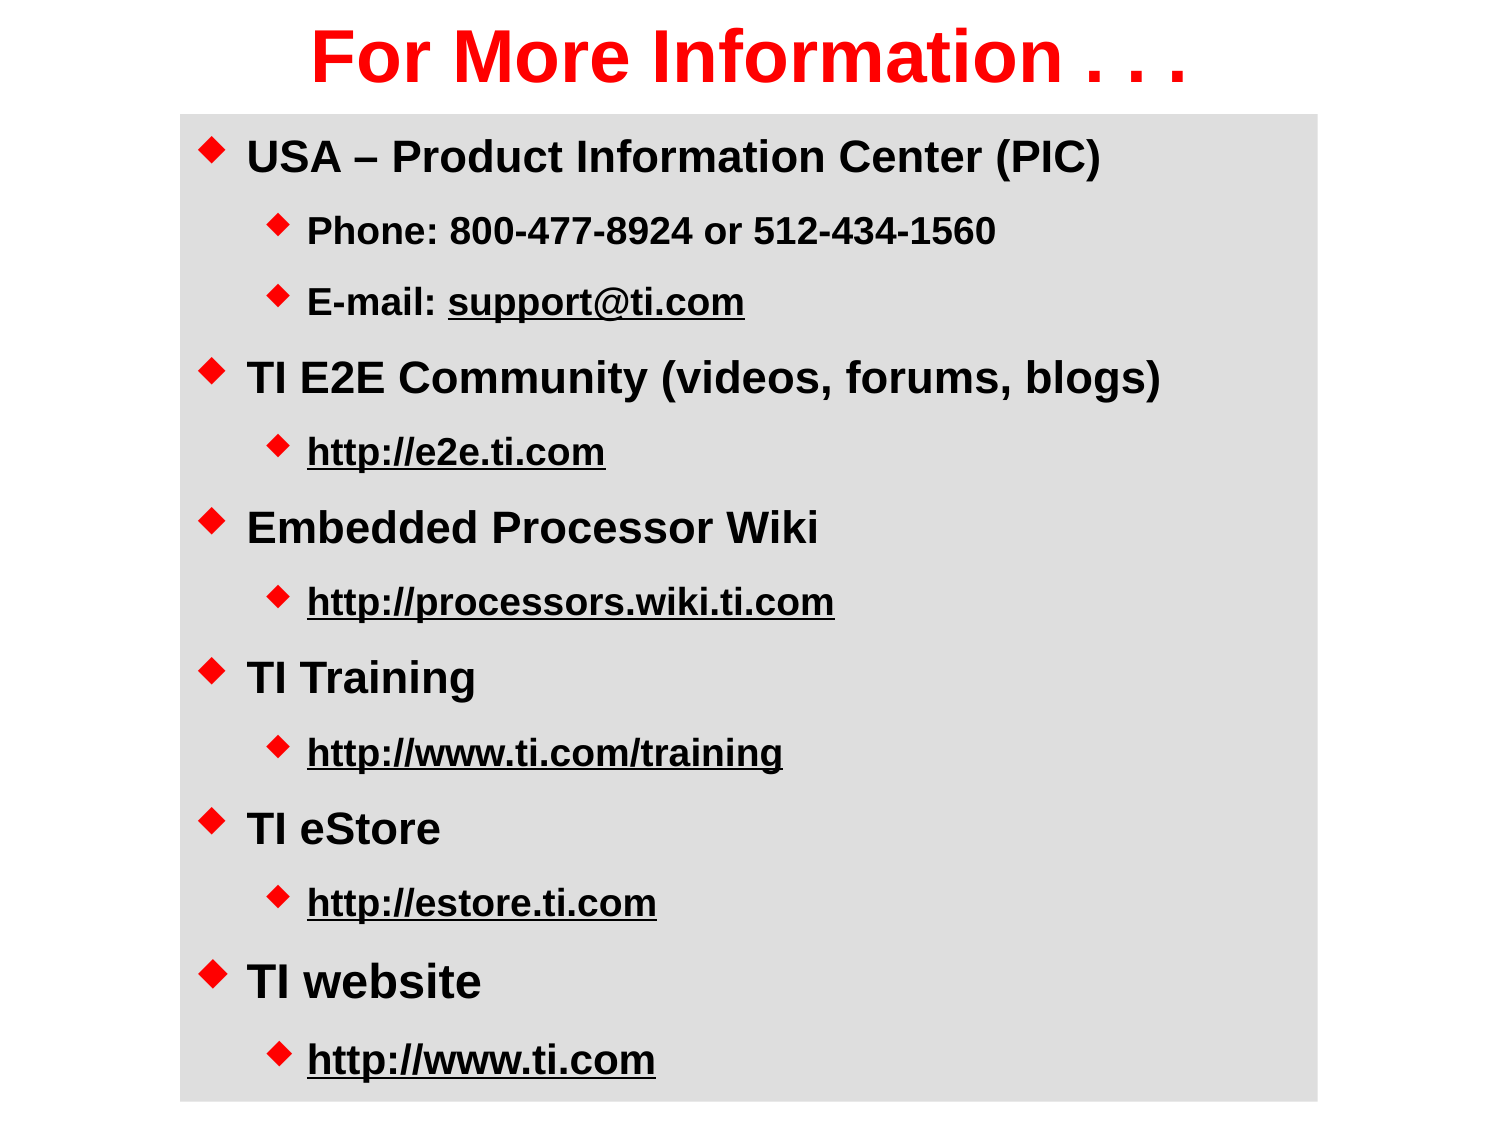

# For More Information . . .
USA – Product Information Center (PIC)
Phone: 800-477-8924 or 512-434-1560
E-mail: support@ti.com
TI E2E Community (videos, forums, blogs)
http://e2e.ti.com
Embedded Processor Wiki
http://processors.wiki.ti.com
TI Training
http://www.ti.com/training
TI eStore
http://estore.ti.com
TI website
http://www.ti.com